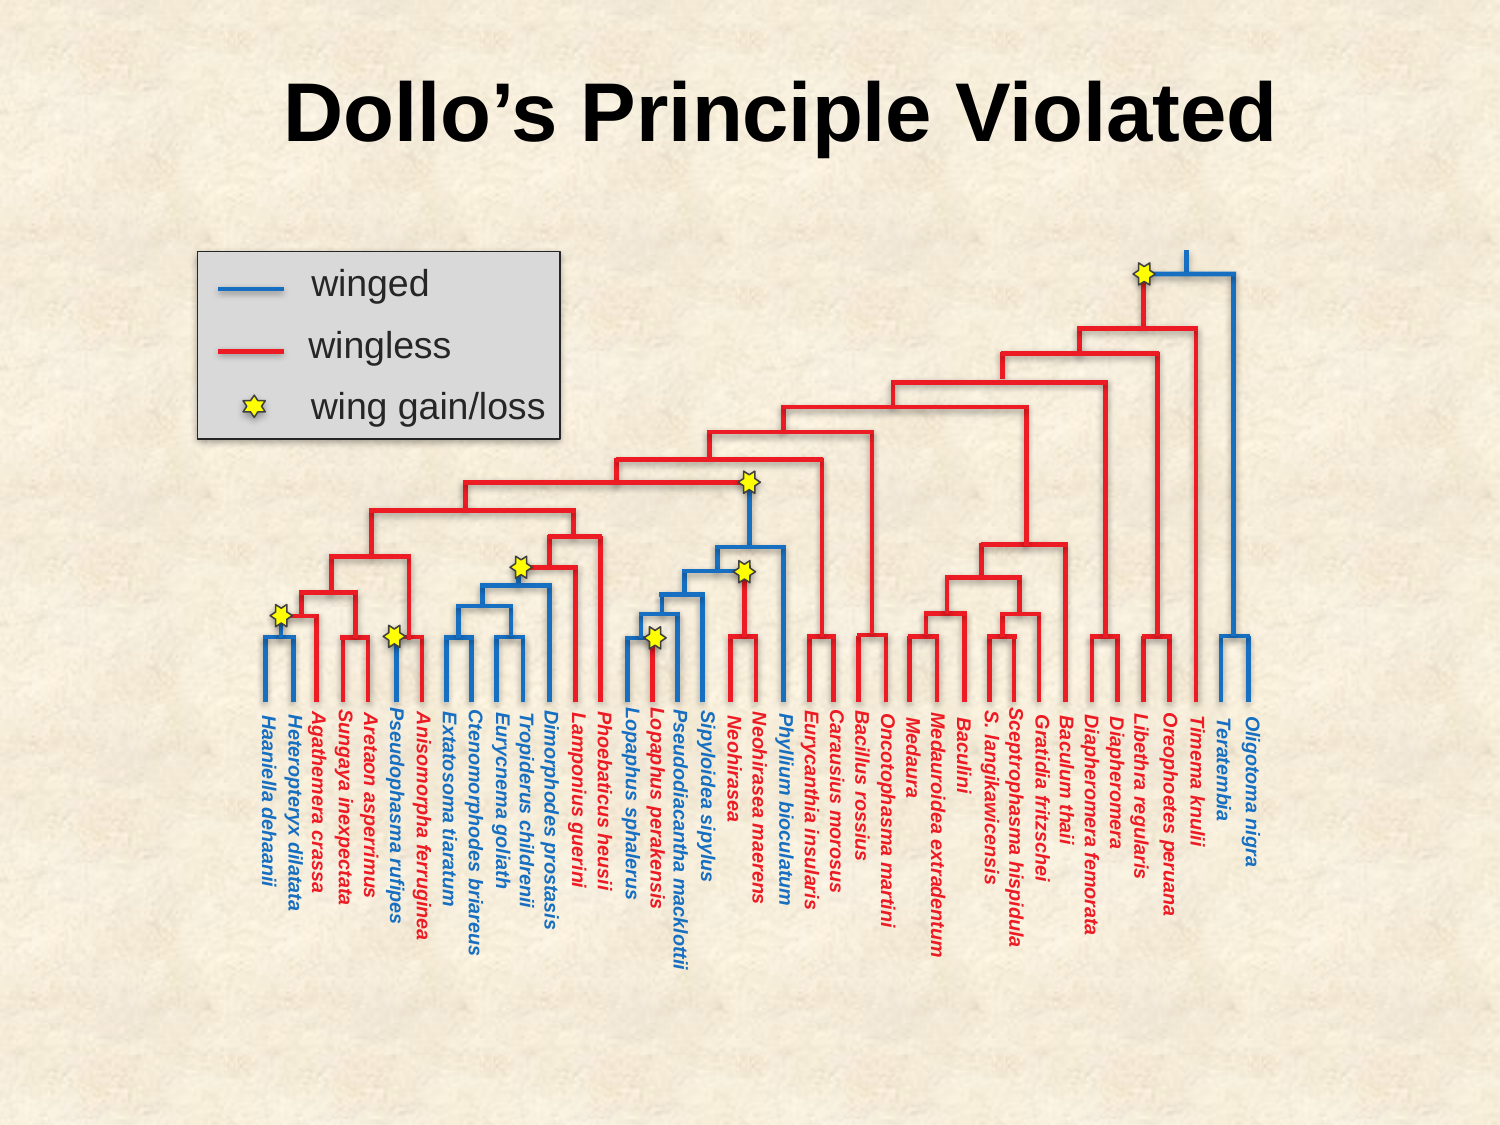

Dollo’s Principle Violated
Oligotoma nigra
Teratembia
Timema knulii
Oreophoetes peruana
Libethra regularis

Diapheromera
Diapheromera femorata
Baculum thaii
Gratidia fritzschei
Sceptrophasma hispidula
S. langikawicensis
Baculini
Medauroidea extradentum
Medaura
Oncotophasma martini
Bacillus rossius
Carausius morosus
Eurycanthia insularis
Phyllium bioculatum
Neohirasea maerens

Neohirasea
Sipyloidea sipylus
Pseudodiacantha macklottii
Lopaphus perakensis

Lopaphus sphalerus
Phoebaticus heusii
Lamponius guerini
Dimorphodes prostasis
Tropiderus childrenii

Eurycnema goliath
Ctenomorphodes briareus
Extatosoma tiaratum
Anisomorpha ferruginea
Pseudophasma rufipes

Aretaon asperrimus
Sungaya inexpectata
Agathemera crassa
Heteropteryx dilatata

Haaniella dehaanii

winged
wingless
wing gain/loss